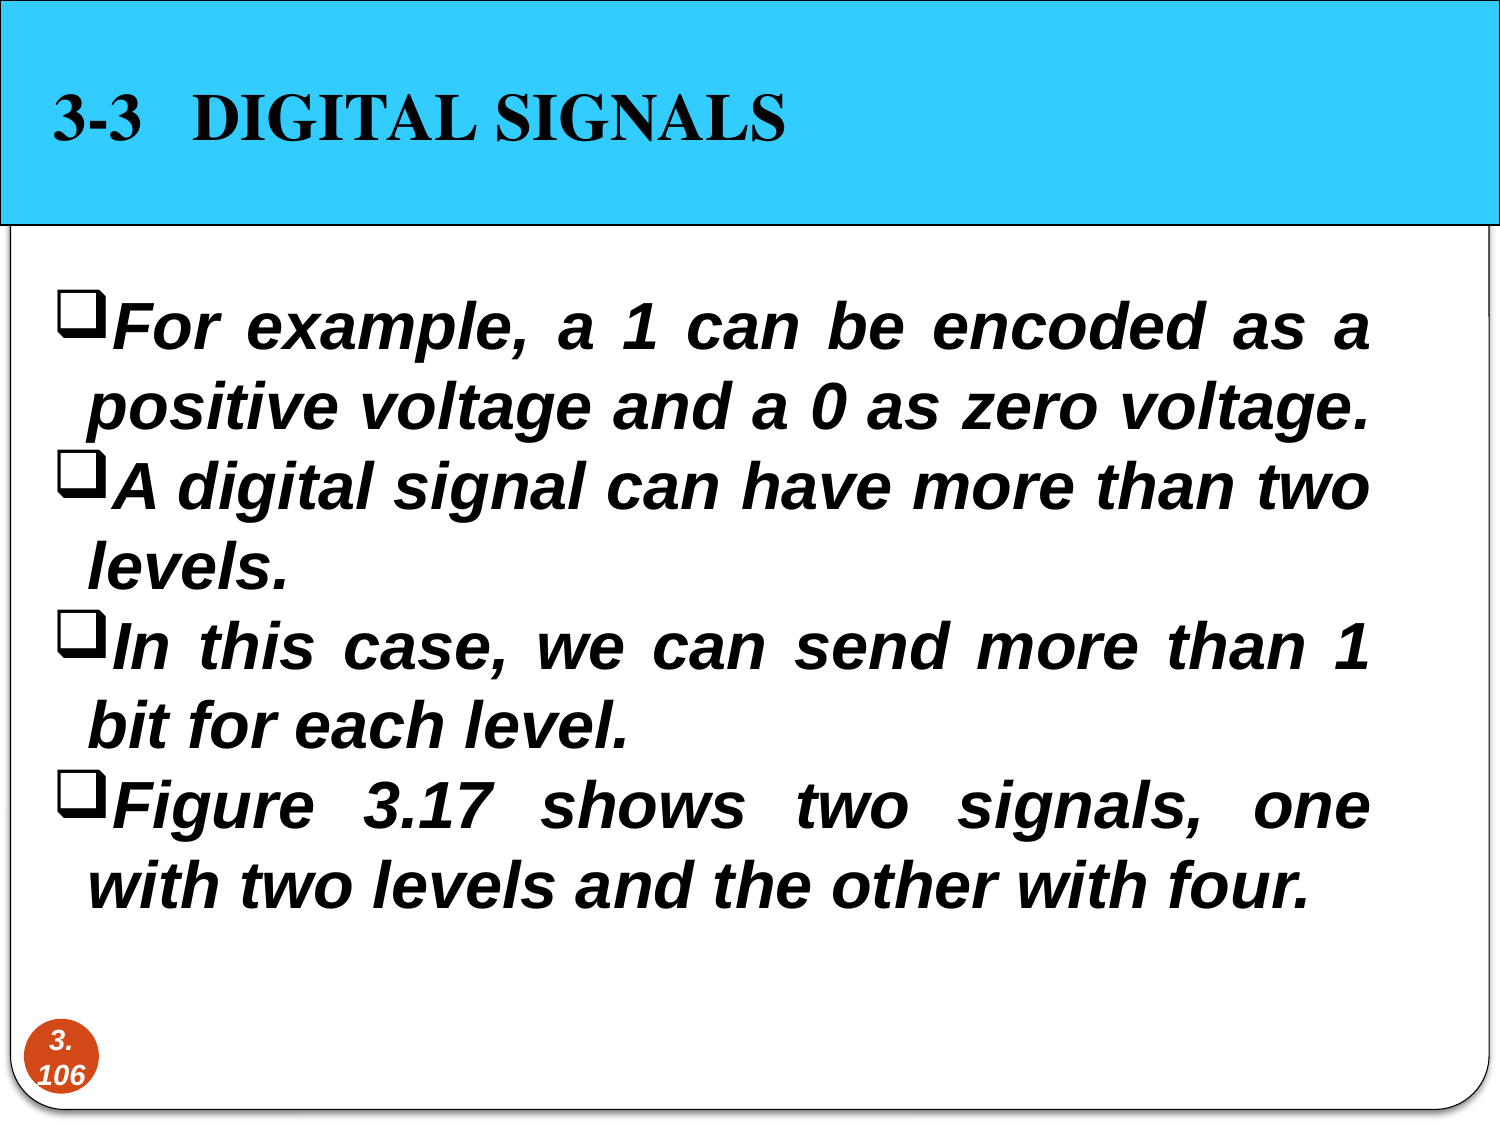

3-3   DIGITAL SIGNALS

For example, a 1 can be encoded as a positive voltage and a 0 as zero voltage.
A digital signal can have more than two levels.
In this case, we can send more than 1 bit for each level.
Figure 3.17 shows two signals, one with two levels and the other with four.
3.106